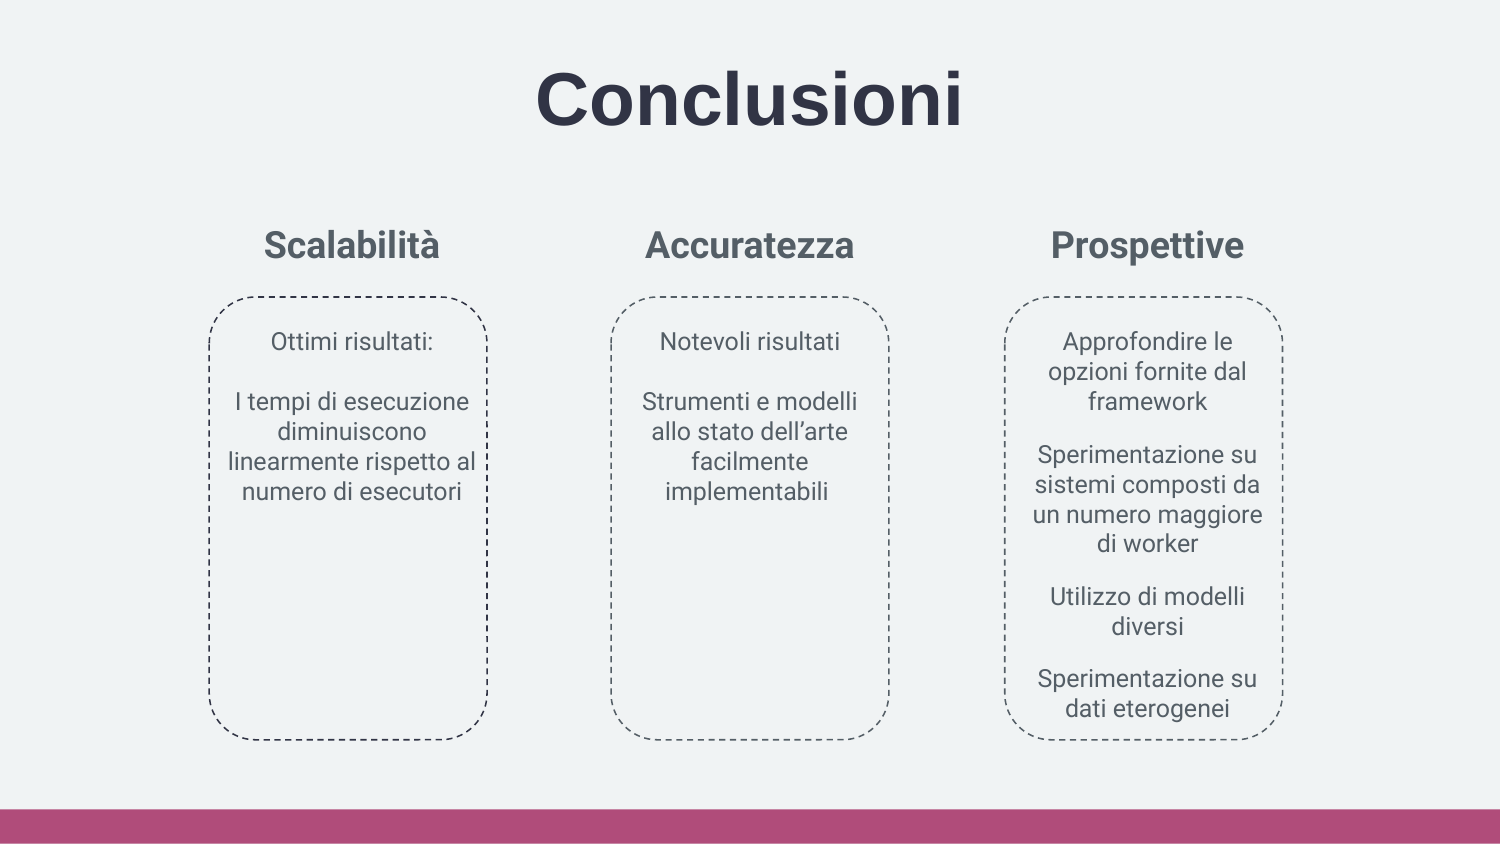

# Conclusioni
Scalabilità
Accuratezza
Prospettive

Ottimi risultati:

I tempi di esecuzione diminuiscono linearmente rispetto al numero di esecutori
Notevoli risultati

Strumenti e modelli allo stato dell’arte facilmente implementabili
Approfondire le opzioni fornite dal framework

Sperimentazione su sistemi composti da un numero maggiore di worker

Utilizzo di modelli diversi

Sperimentazione su dati eterogenei